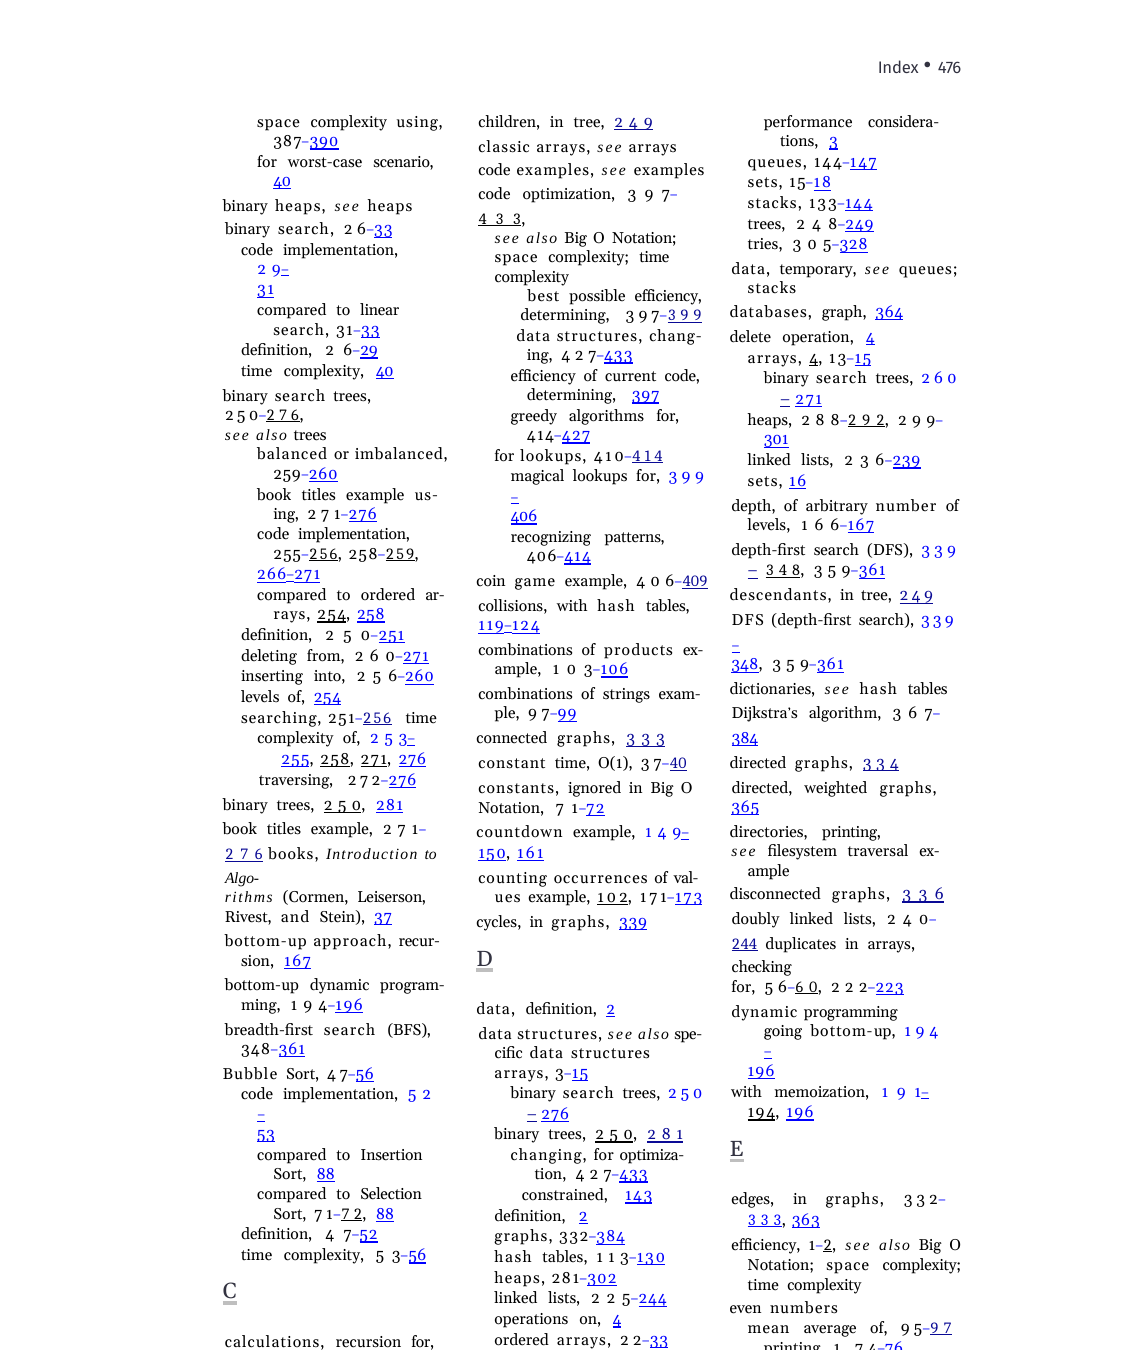

Index • 476
children, in tree, 249 classic arrays, see arrays
code examples, see examples code optimization, 397–433,
see also Big O Notation; space complexity; time complexity
best possible efficiency, determining,  397–399 data structures, chang-
ing, 427–433
efficiency of current code, determining,  397
greedy algorithms for, 414–427
for lookups, 410–414 magical lookups for, 399–
406
recognizing patterns, 406–414
coin game example, 406–409 collisions, with hash tables,
119–124
combinations of products ex- ample, 103–106
combinations of strings exam- ple, 97–99
connected graphs, 333 constant time, O(1), 37–40 constants, ignored in Big O
Notation, 71–72
countdown example, 149–
150, 161
counting occurrences of val- ues example, 102, 171–173
cycles, in graphs, 339
D
data, definition, 2
data structures, see also spe- cific data structures
arrays, 3–15
binary search trees, 250– 276
binary trees, 250, 281 changing, for optimiza-
tion, 427–433
constrained,  143
definition, 2
graphs, 332–384
hash tables, 113–130
heaps, 281–302
linked lists, 225–244
operations on, 4
ordered arrays, 22–33
space complexity using, 387–390
for worst-case scenario, 40
binary heaps, see heaps binary search, 26–33
code implementation, 29–
31
compared to linear search, 31–33
definition, 26–29
time complexity, 40
binary search trees, 250–276,
see also trees
balanced or imbalanced, 259–260
book titles example us- ing, 271–276
code implementation, 255–256, 258–259,
266–271
compared to ordered ar- rays, 254, 258
definition, 250–251
deleting from, 260–271
inserting into, 256–260
levels of, 254
searching, 251–256 time complexity of, 253–
255, 258, 271, 276
traversing,  272–276
binary trees, 250, 281
book titles example, 271–276 books, Introduction to Algo-
rithms (Cormen, Leiserson,
Rivest, and Stein), 37
bottom-up approach, recur- sion, 167
bottom-up dynamic program- ming, 194–196
breadth-first search (BFS), 348–361
Bubble Sort, 47–56
code implementation, 52–
53
compared to Insertion Sort, 88
compared to Selection Sort, 71–72, 88
definition, 47–52
time complexity, 53–56
C
calculations, recursion for, 166–167
call stack, for recursion, 154– 156
performance  considera- tions, 3
queues, 144–147
sets, 15–18
stacks, 133–144
trees, 248–249
tries, 305–328
data, temporary, see queues; stacks
databases, graph, 364
delete operation, 4
arrays, 4, 13–15
binary search trees, 260– 271
heaps, 288–292, 299–301
linked lists, 236–239
sets, 16
depth, of arbitrary number of levels, 166–167
depth-first search (DFS), 339– 348, 359–361
descendants, in tree, 249 DFS (depth-first search), 339–
348, 359–361
dictionaries, see hash tables Dijkstra’s algorithm, 367–384
directed graphs, 334 directed, weighted graphs,
365
directories,  printing,
see filesystem traversal ex- ample
disconnected graphs, 336 doubly linked lists, 240–244 duplicates in arrays, checking
for, 56–60, 222–223
dynamic programming going bottom-up, 194–
196
with memoization, 191–
194, 196
E
edges, in graphs, 332–333, 363
efficiency, 1–2, see also Big O Notation; space complexity; time complexity
even numbers
mean average of, 95–97 printing, 1, 74–76
examples
anagram checker, 427–
430